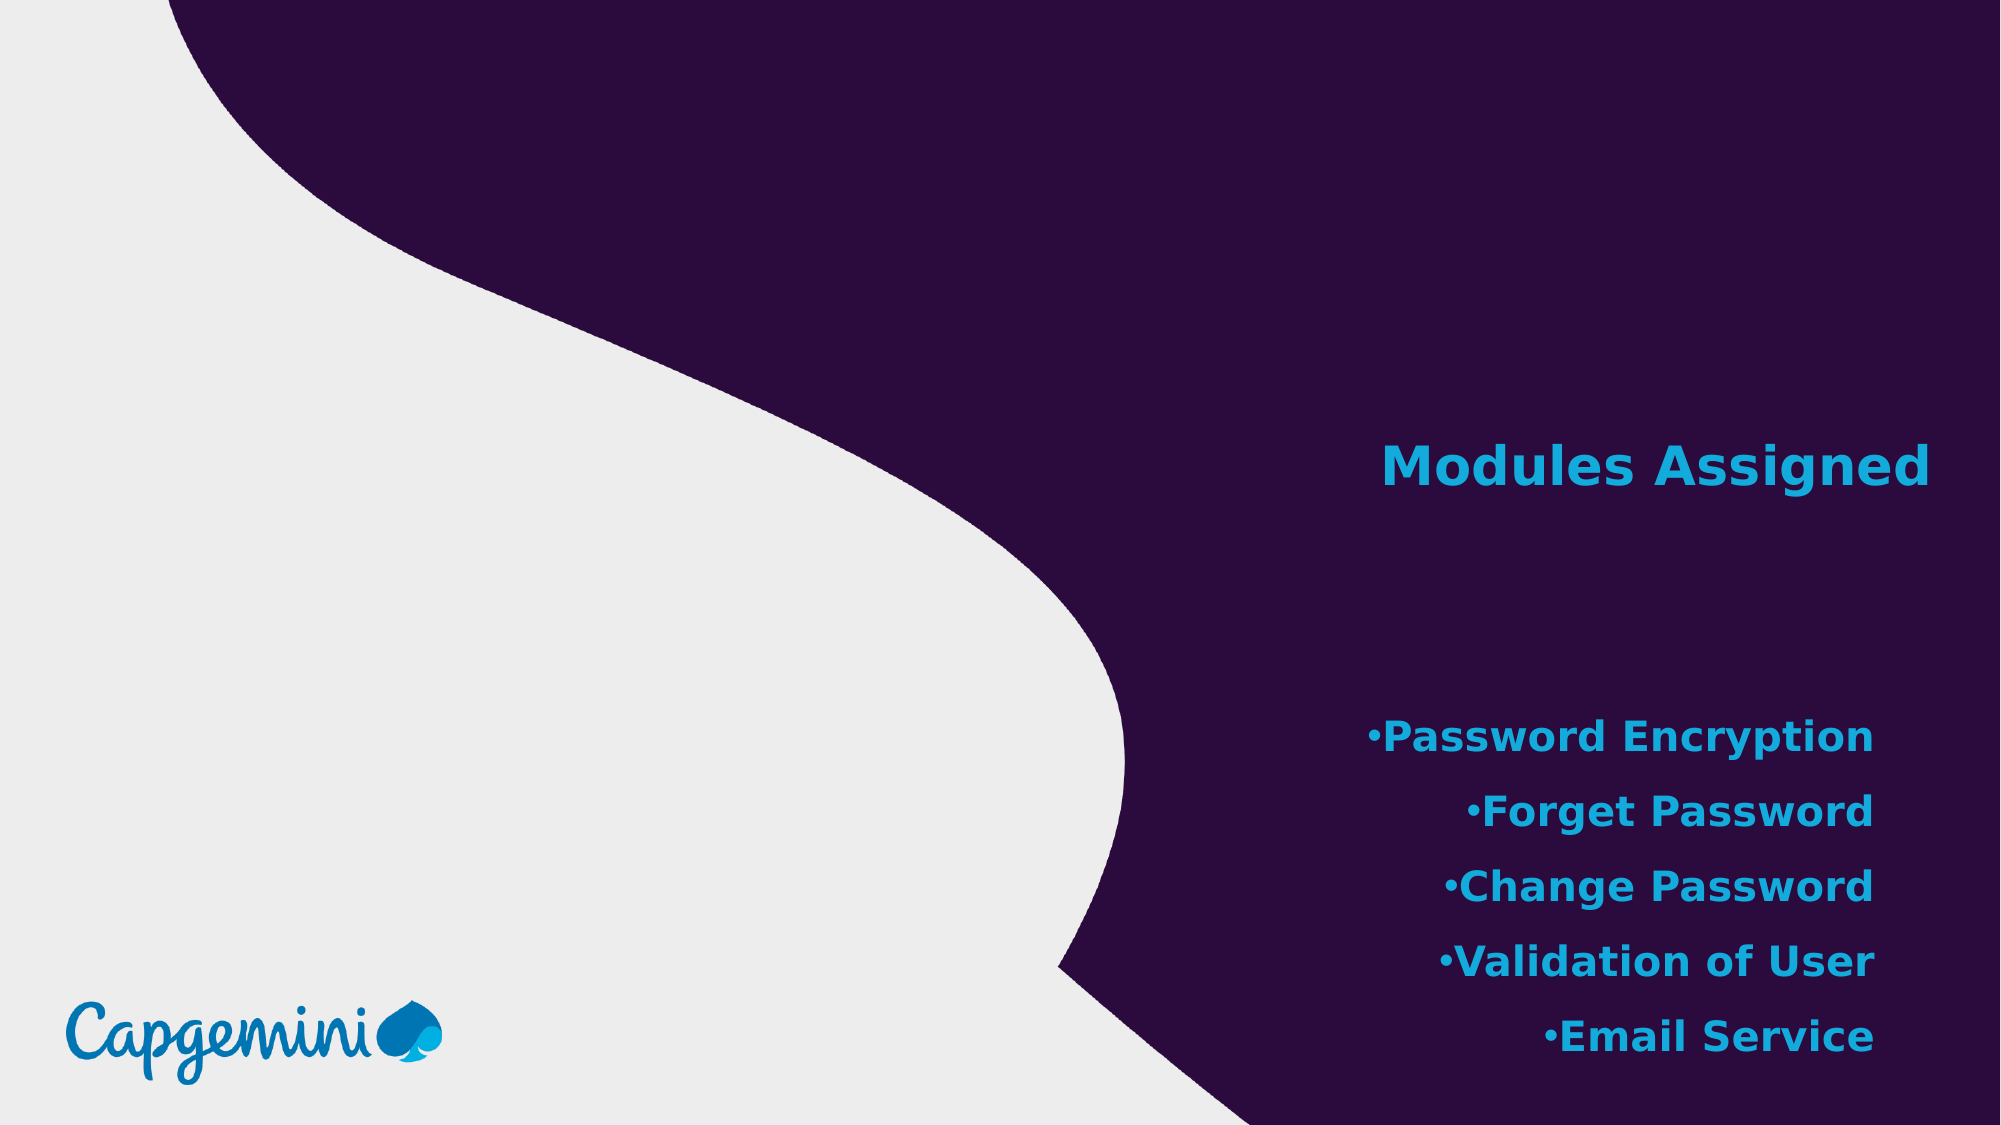

Modules Assigned
Password Encryption
Forget Password
Change Password
Validation of User
Email Service